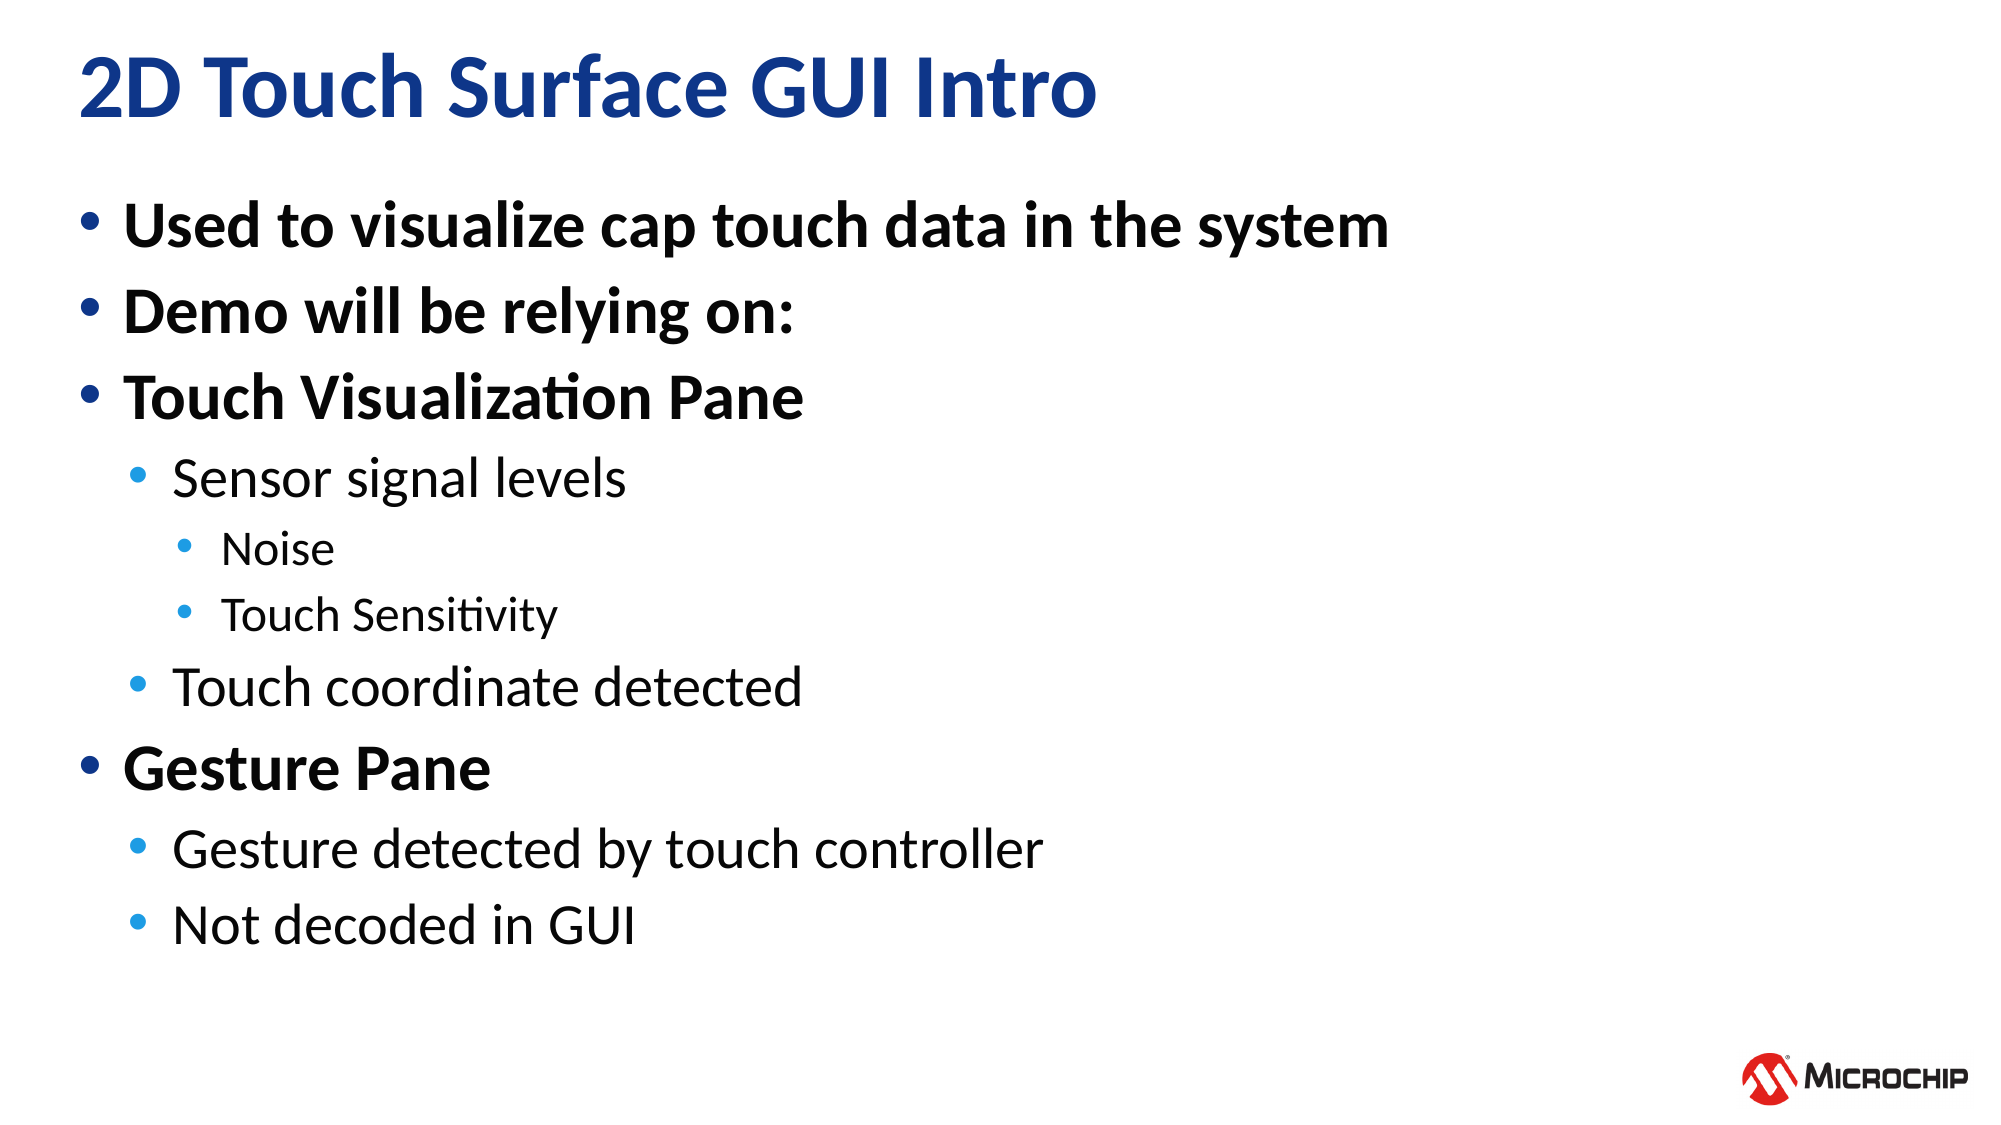

# 2D Touch Surface GUI Intro
Used to visualize cap touch data in the system
Demo will be relying on:
Touch Visualization Pane
Sensor signal levels
Noise
Touch Sensitivity
Touch coordinate detected
Gesture Pane
Gesture detected by touch controller
Not decoded in GUI